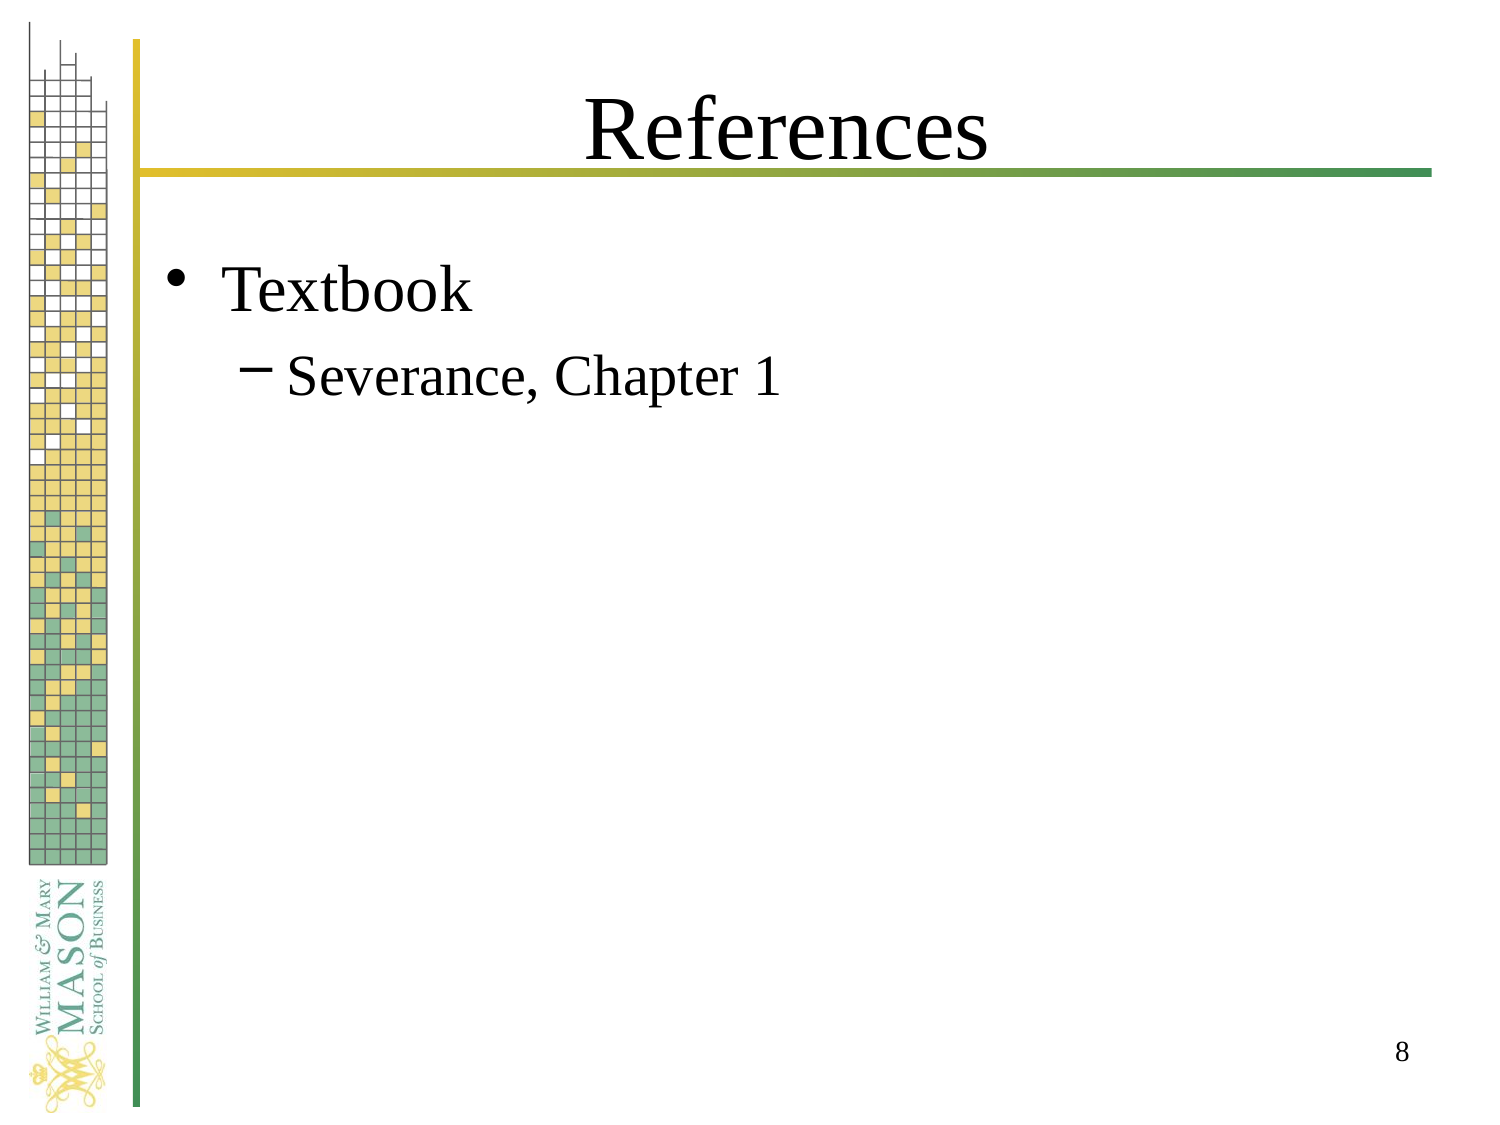

# References
Textbook
Severance, Chapter 1
8